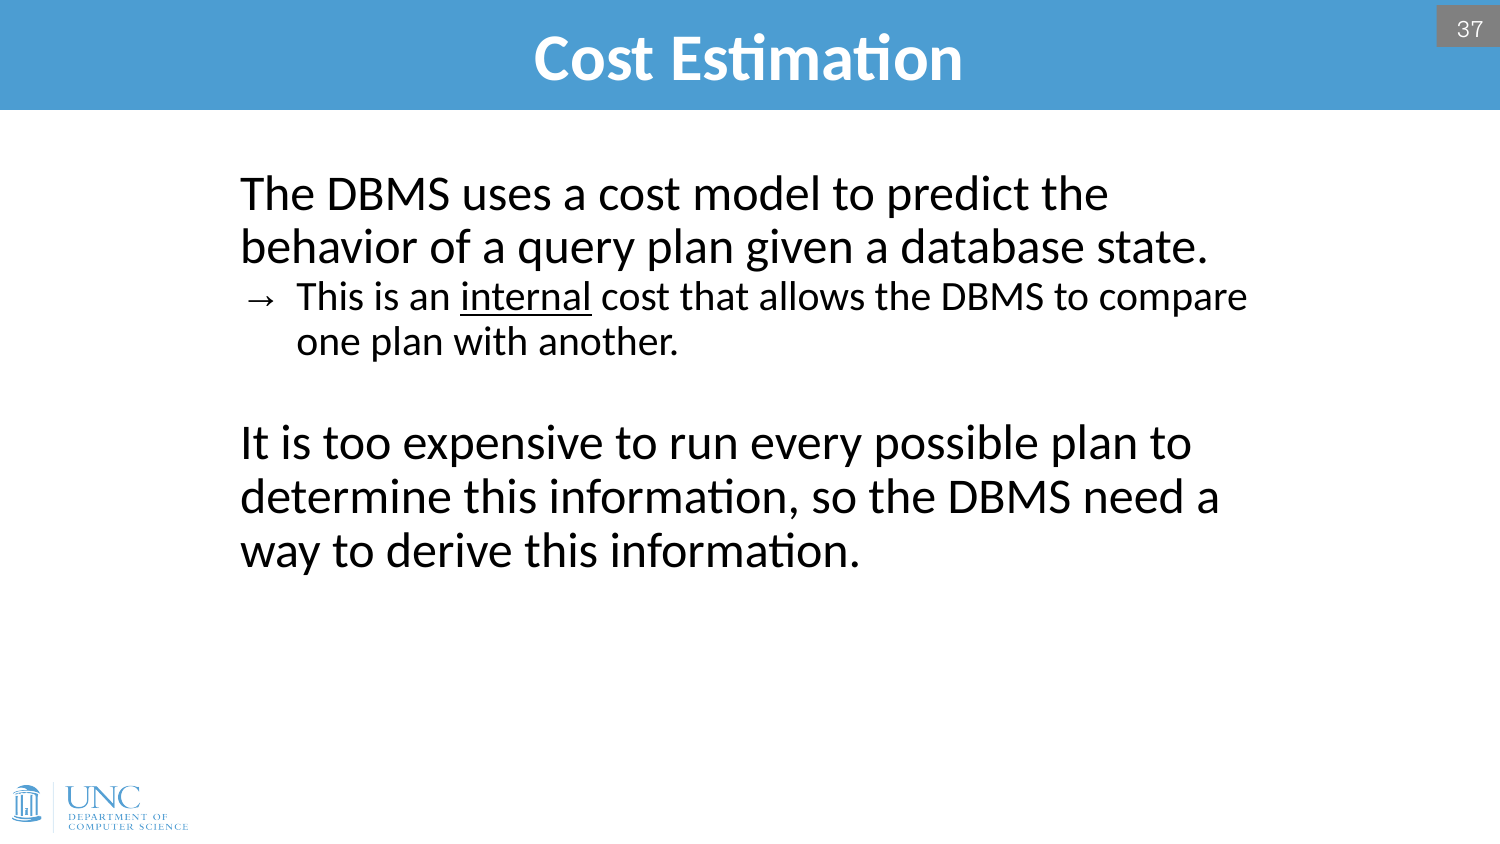

# Cost Estimation
37
The DBMS uses a cost model to predict the behavior of a query plan given a database state.
This is an internal cost that allows the DBMS to compare one plan with another.

It is too expensive to run every possible plan to determine this information, so the DBMS need a way to derive this information.